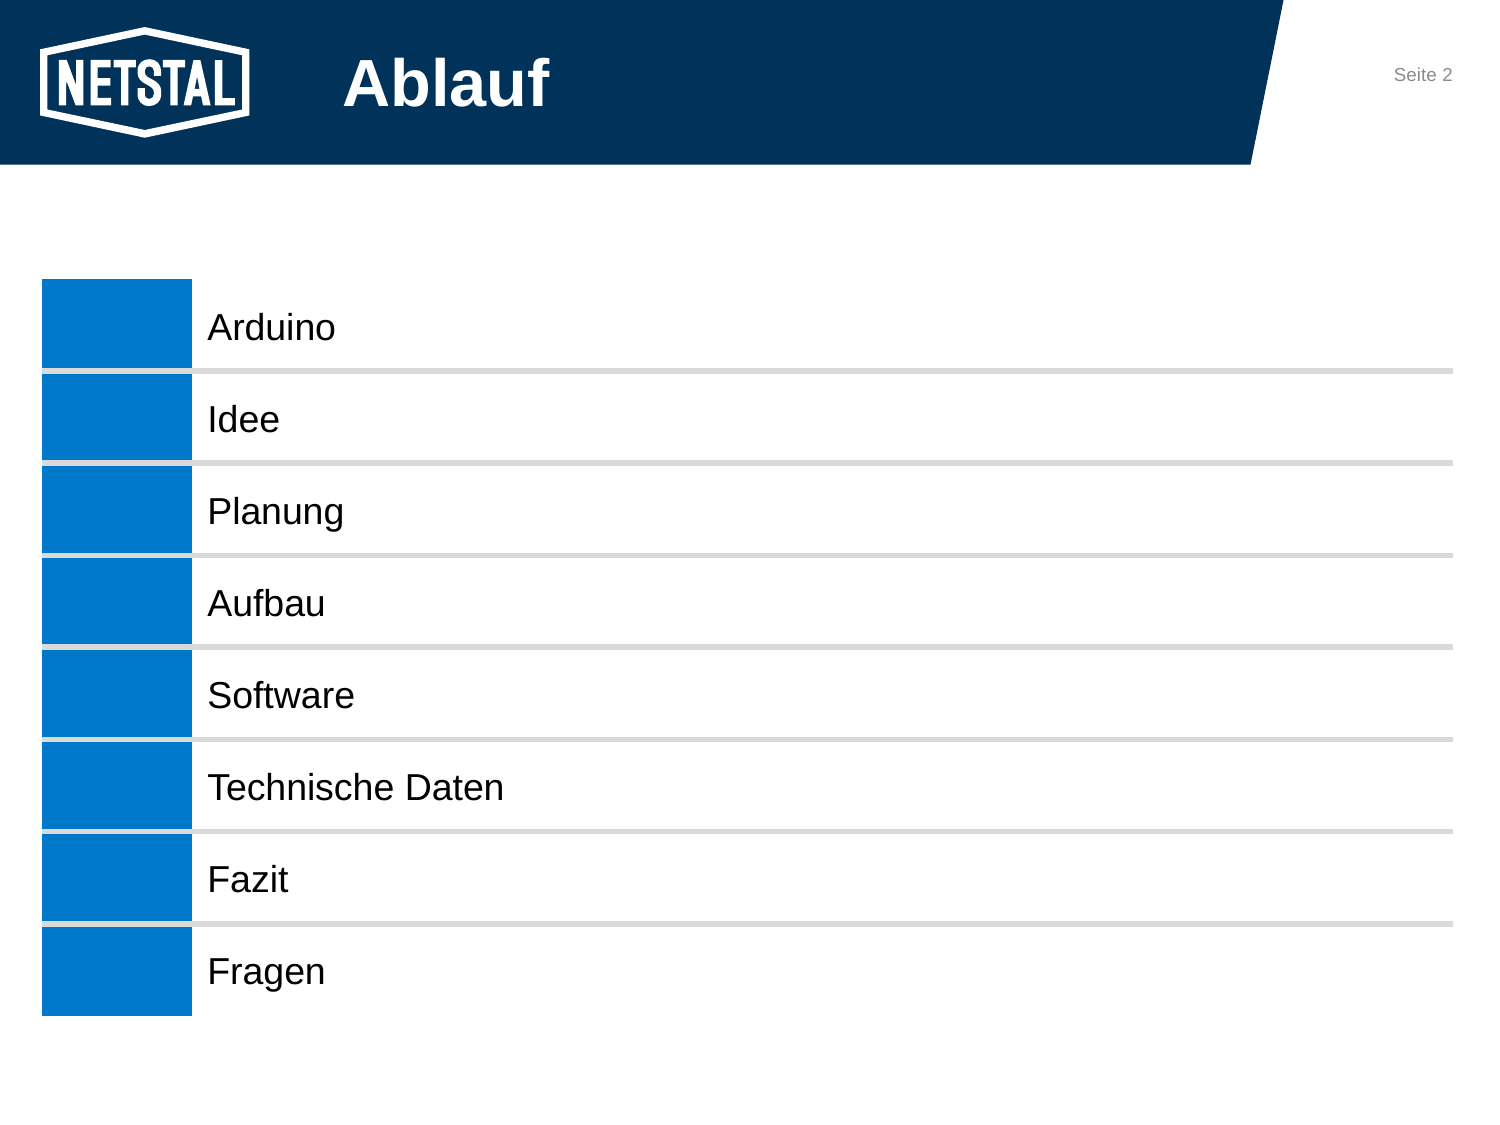

# Ablauf
Seite 2
|  | Arduino |
| --- | --- |
|  | Idee |
|  | Planung |
|  | Aufbau |
|  | Software |
|  | Technische Daten |
|  | Fazit |
|  | Fragen |